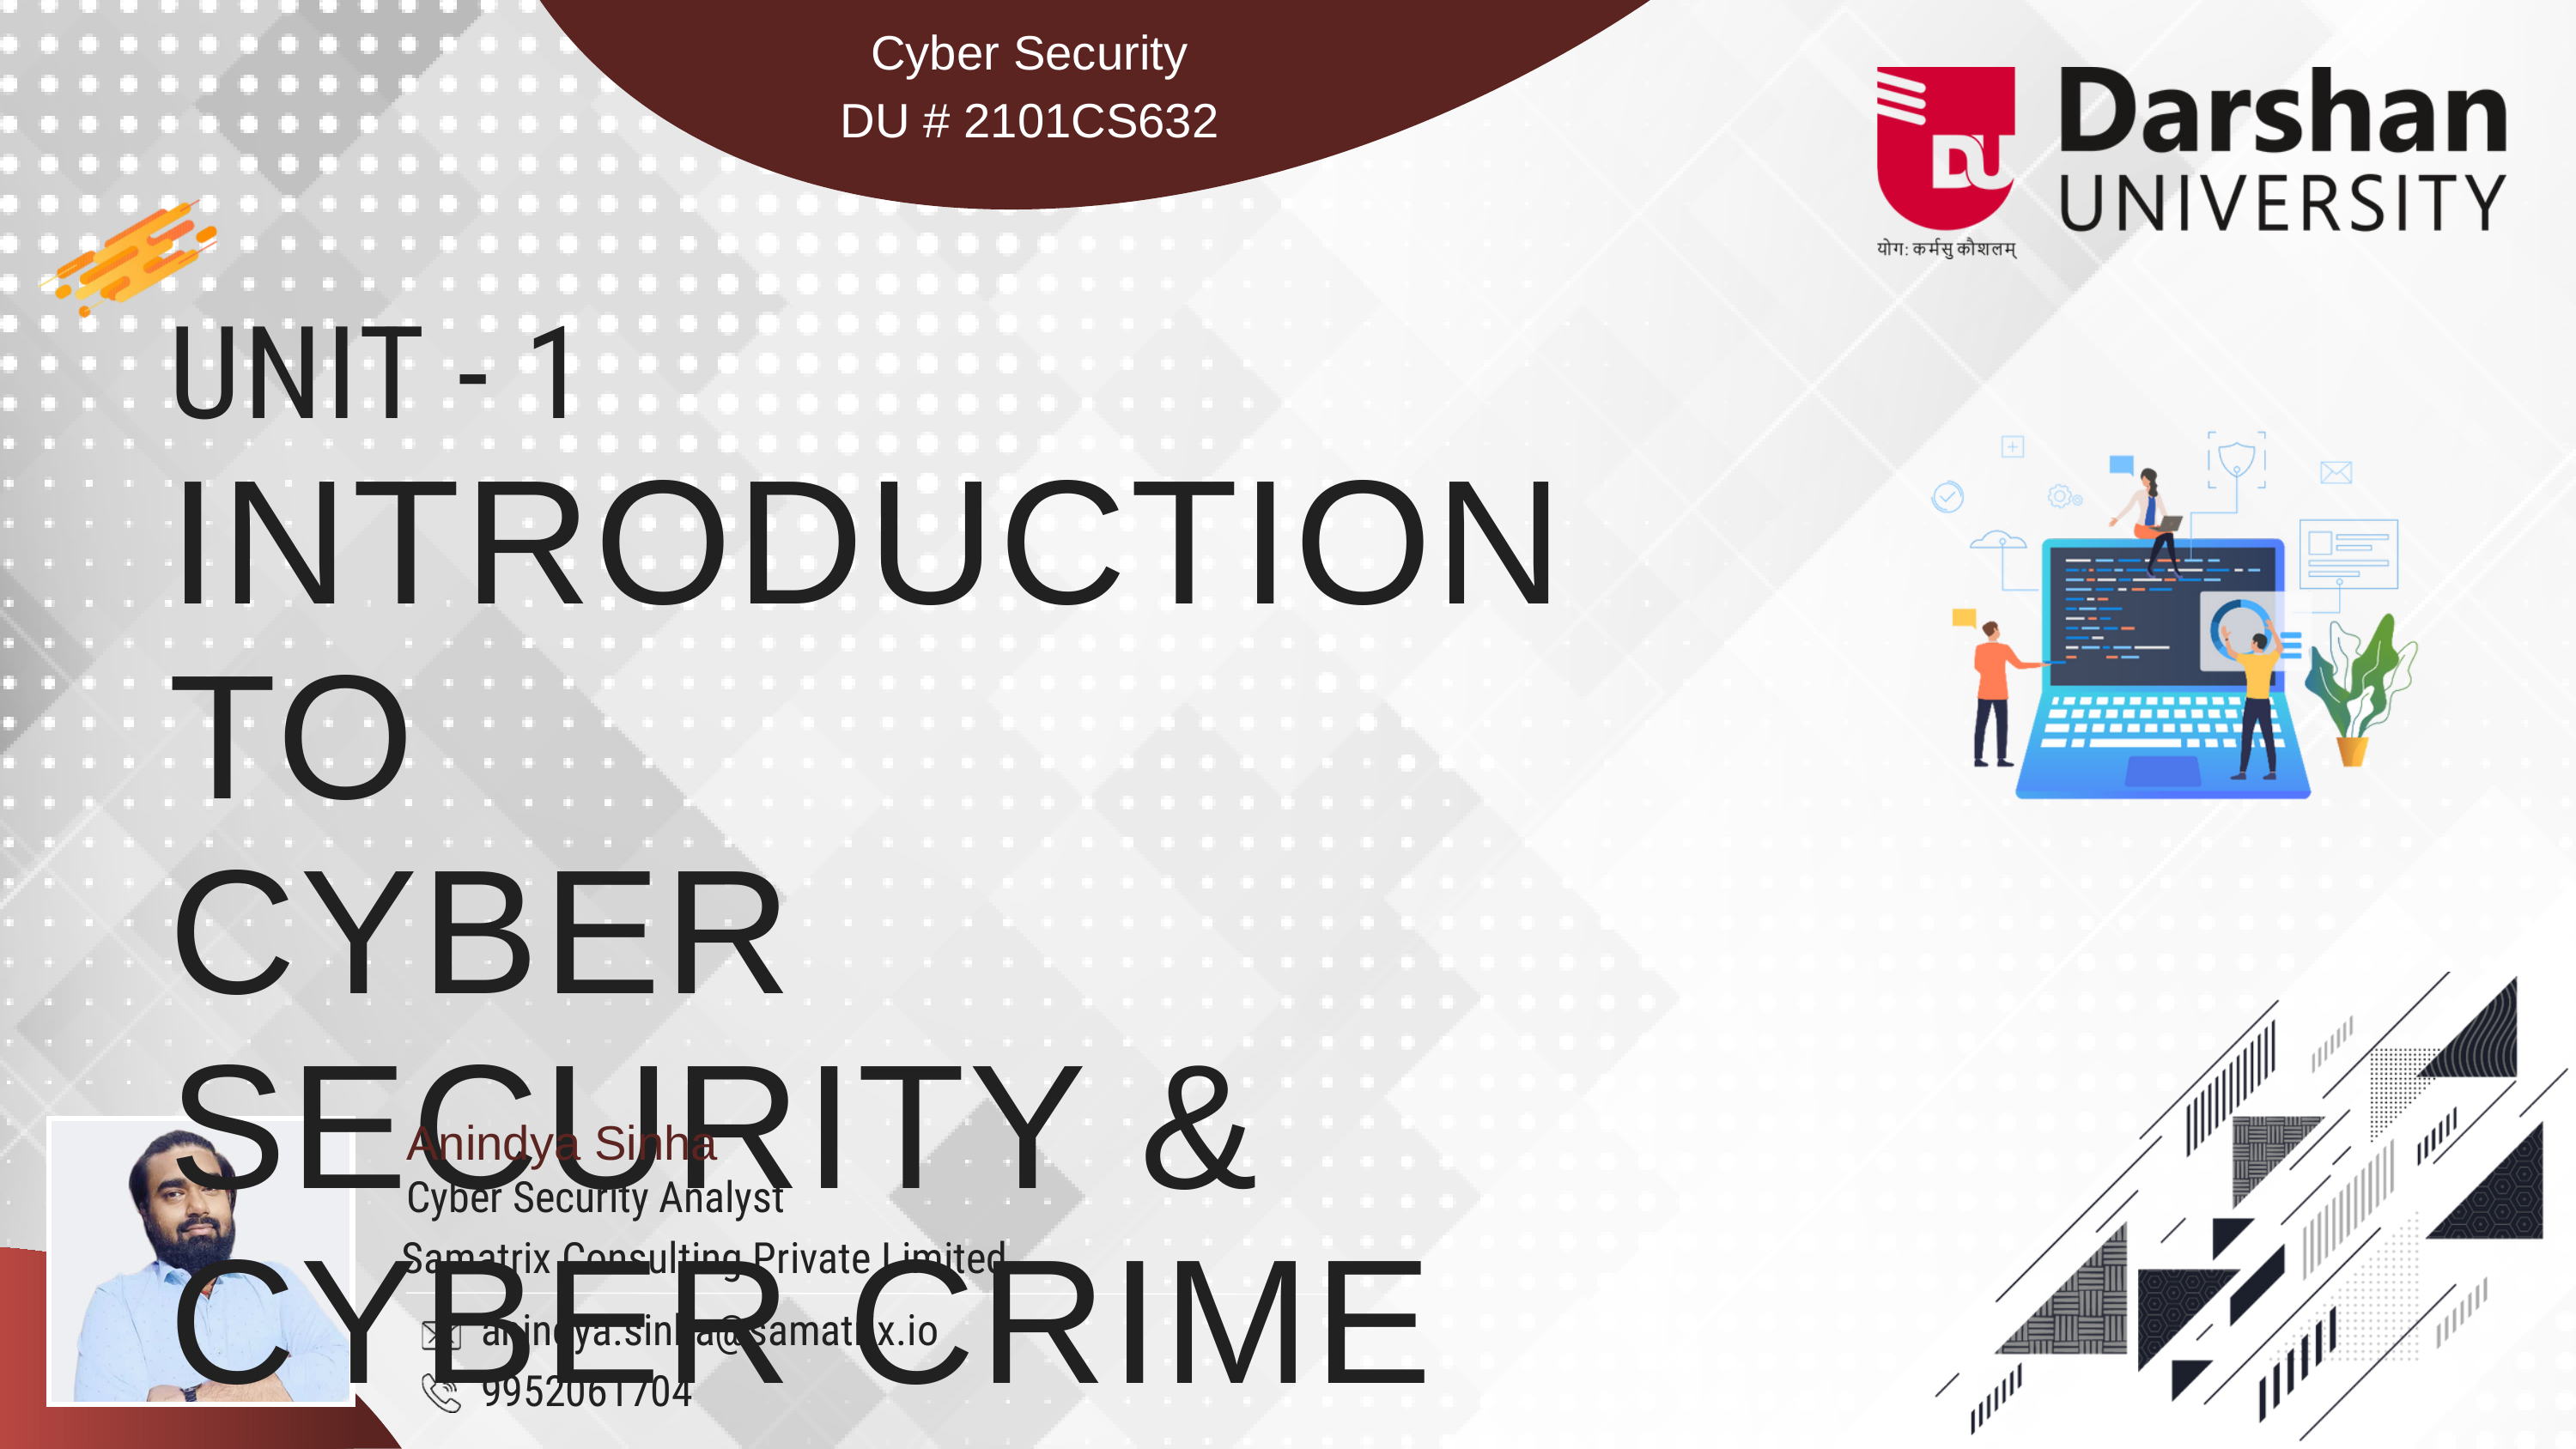

Cyber Security
DU # 2101CS632

UNIT - 1
INTRODUCTION  TO
CYBER SECURITY & CYBER CRIME

Anindya Sinha

Cyber Security Analyst
Samatrix Consulting Private Limited

anindya.sinha@samatrix.io

9952061704